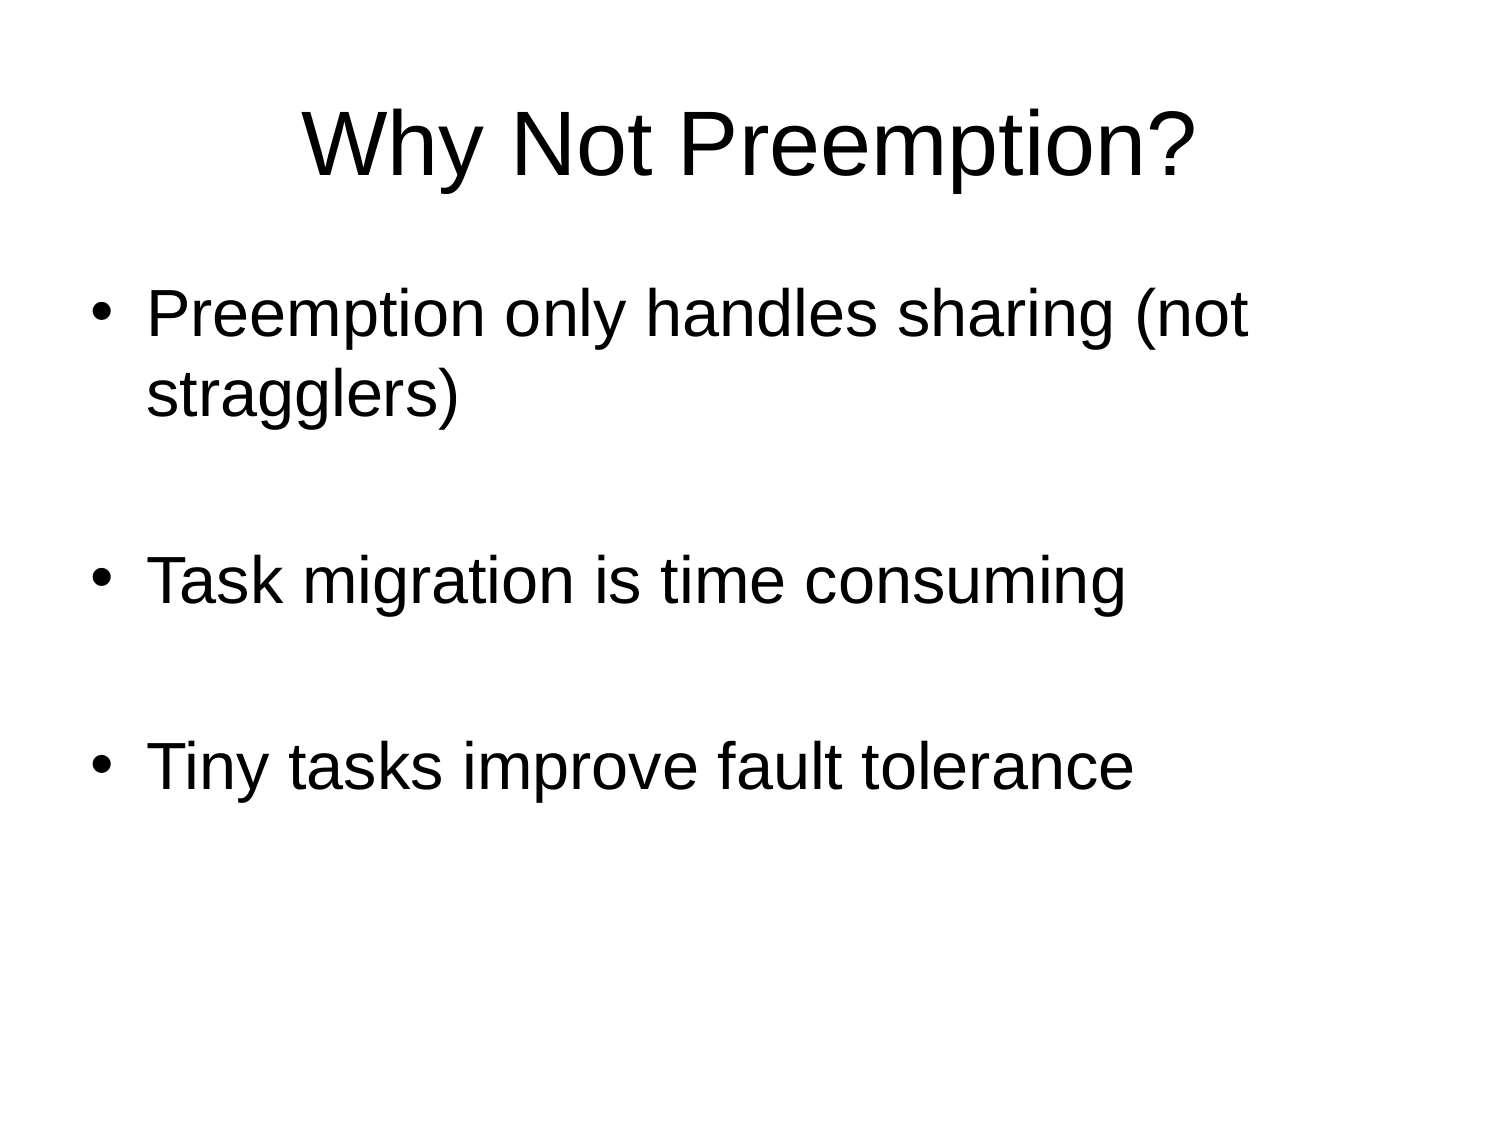

# Why Not Preemption?
Preemption only handles sharing (not stragglers)

Task migration is time consuming

Tiny tasks improve fault tolerance